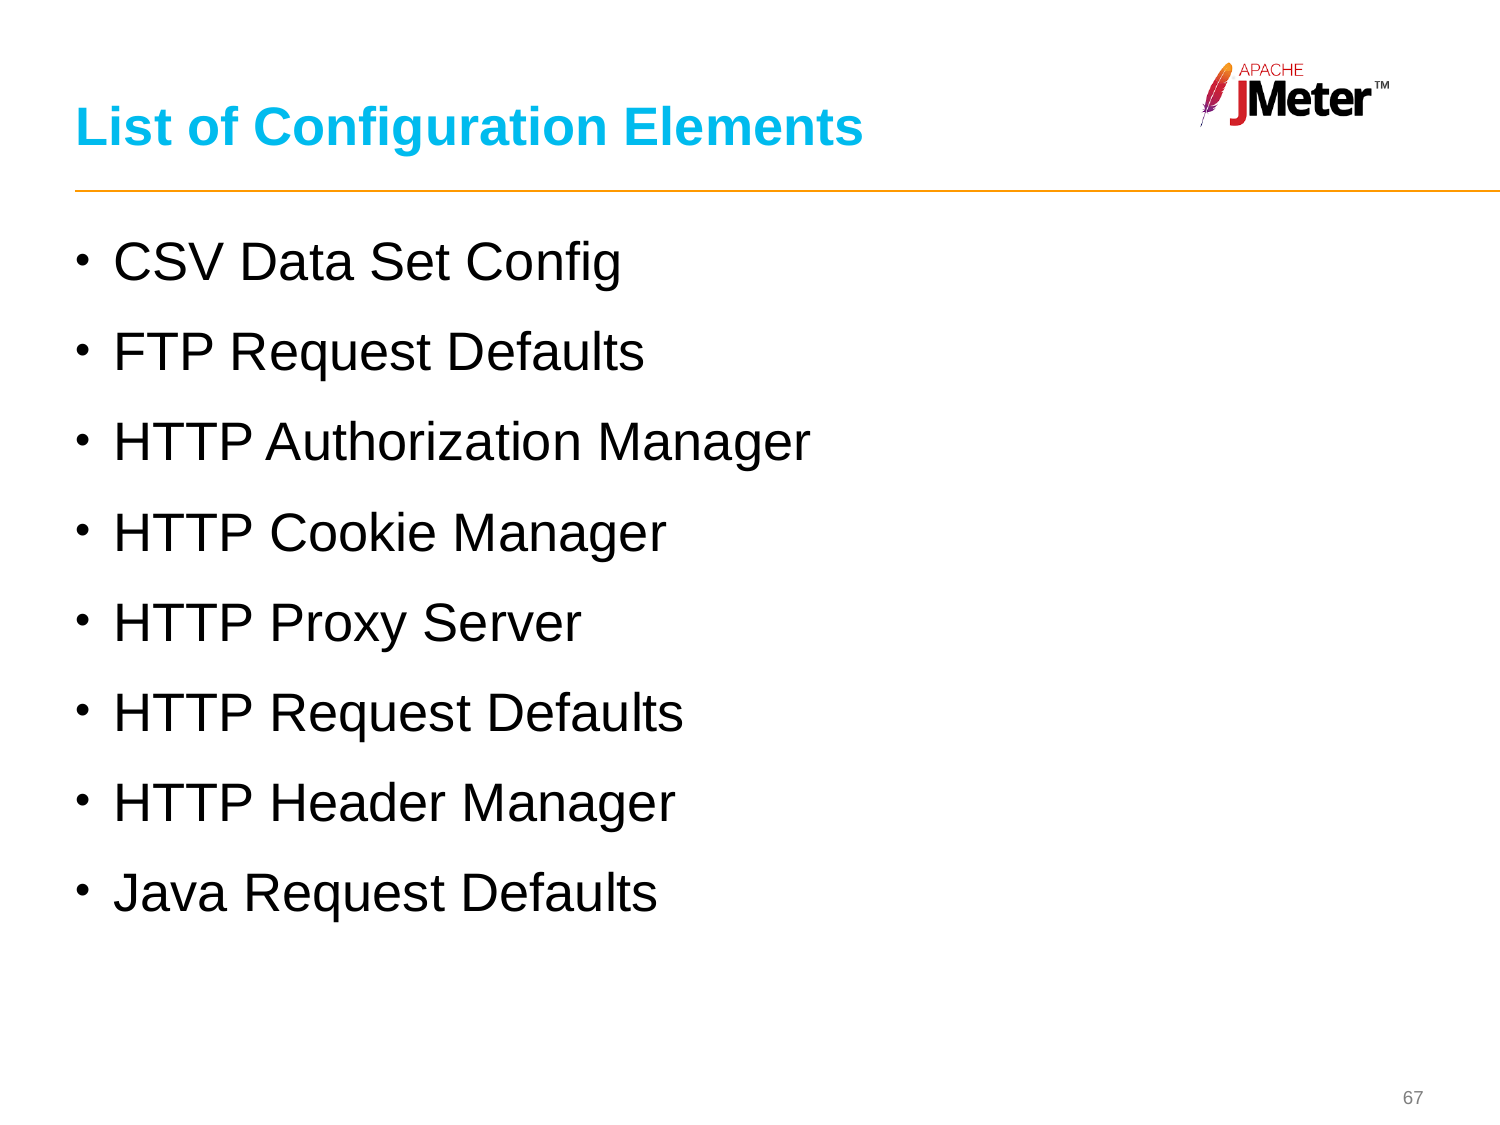

# List of Configuration Elements
CSV Data Set Config
FTP Request Defaults
HTTP Authorization Manager
HTTP Cookie Manager
HTTP Proxy Server
HTTP Request Defaults
HTTP Header Manager
Java Request Defaults